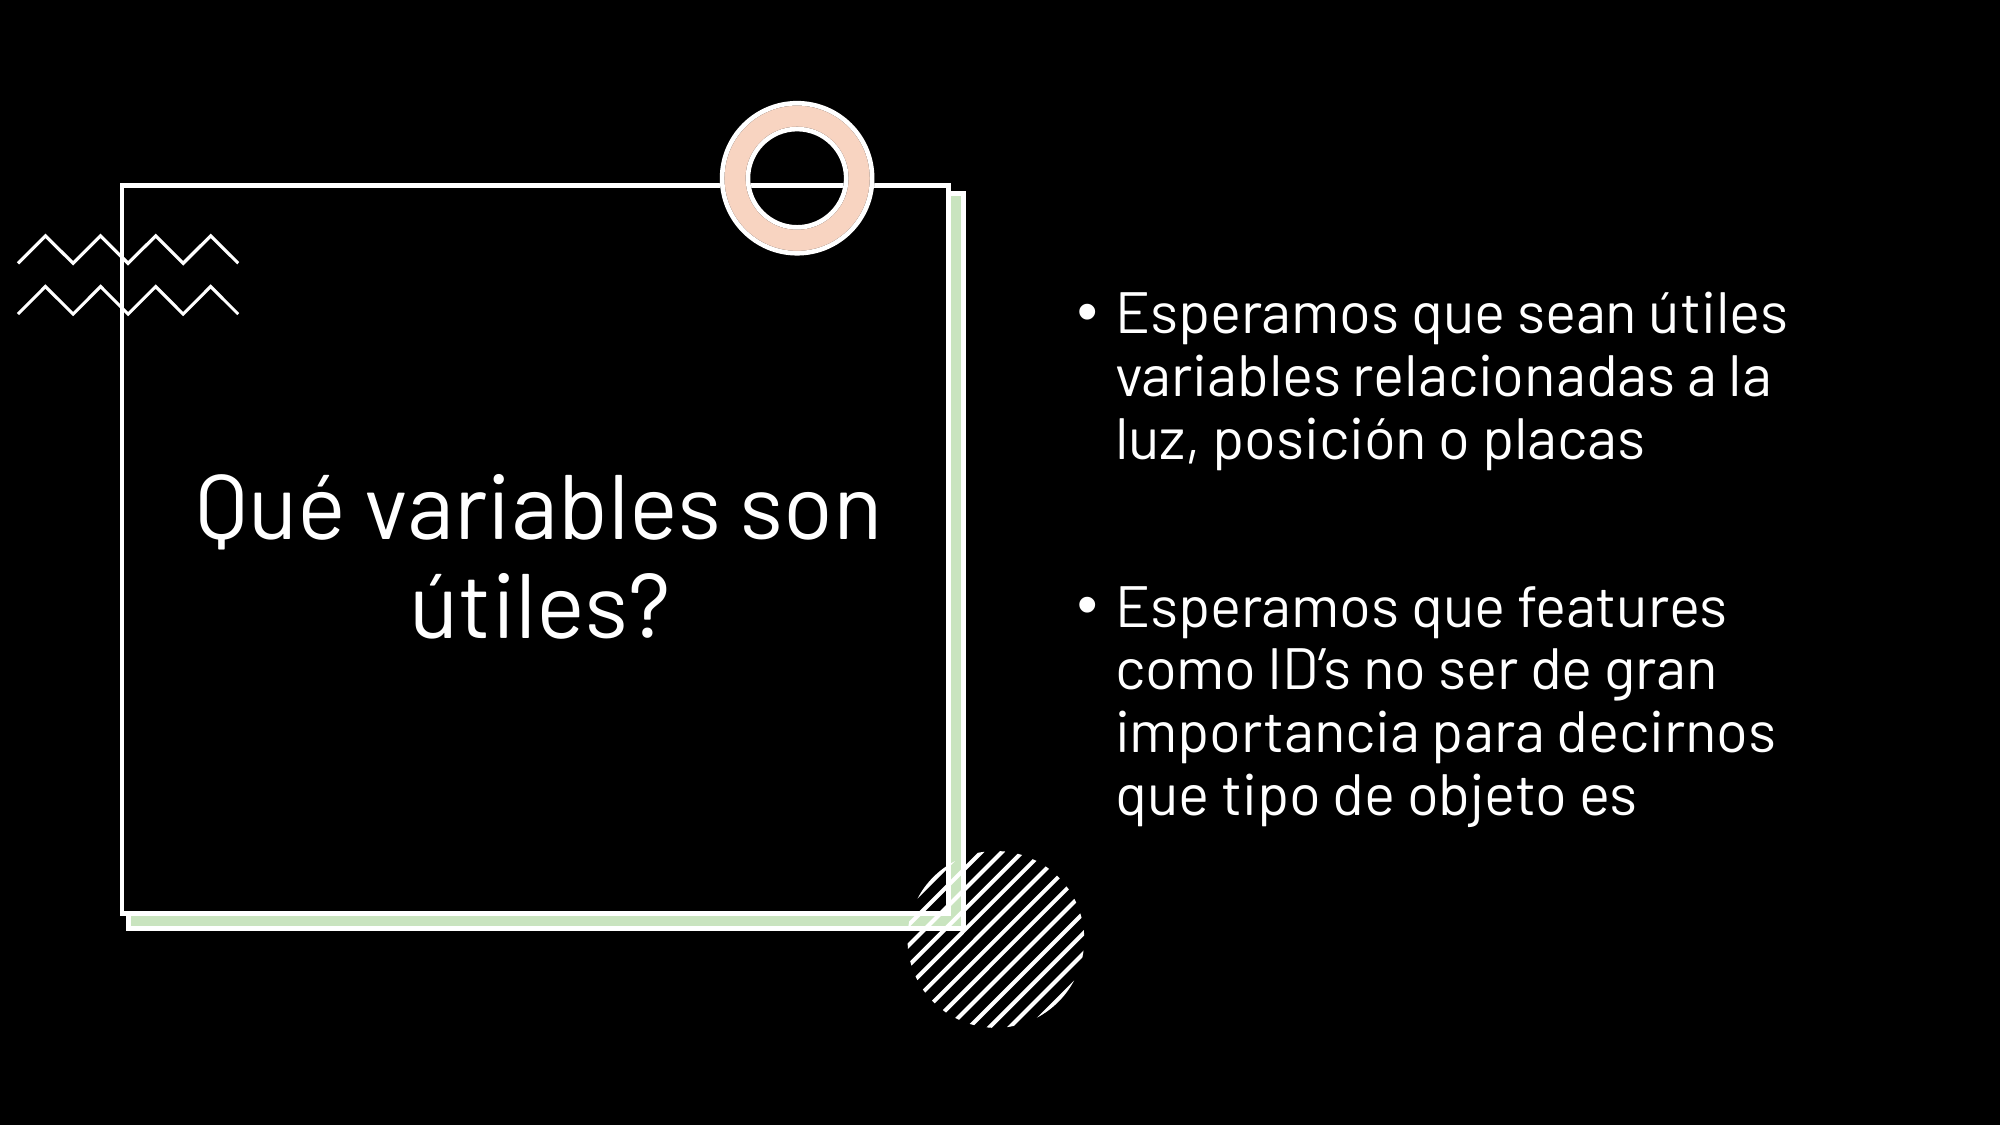

Esperamos que sean útiles variables relacionadas a la luz, posición o placas

Esperamos que features como ID’s no ser de gran importancia para decirnos que tipo de objeto es

# Qué variables son útiles?